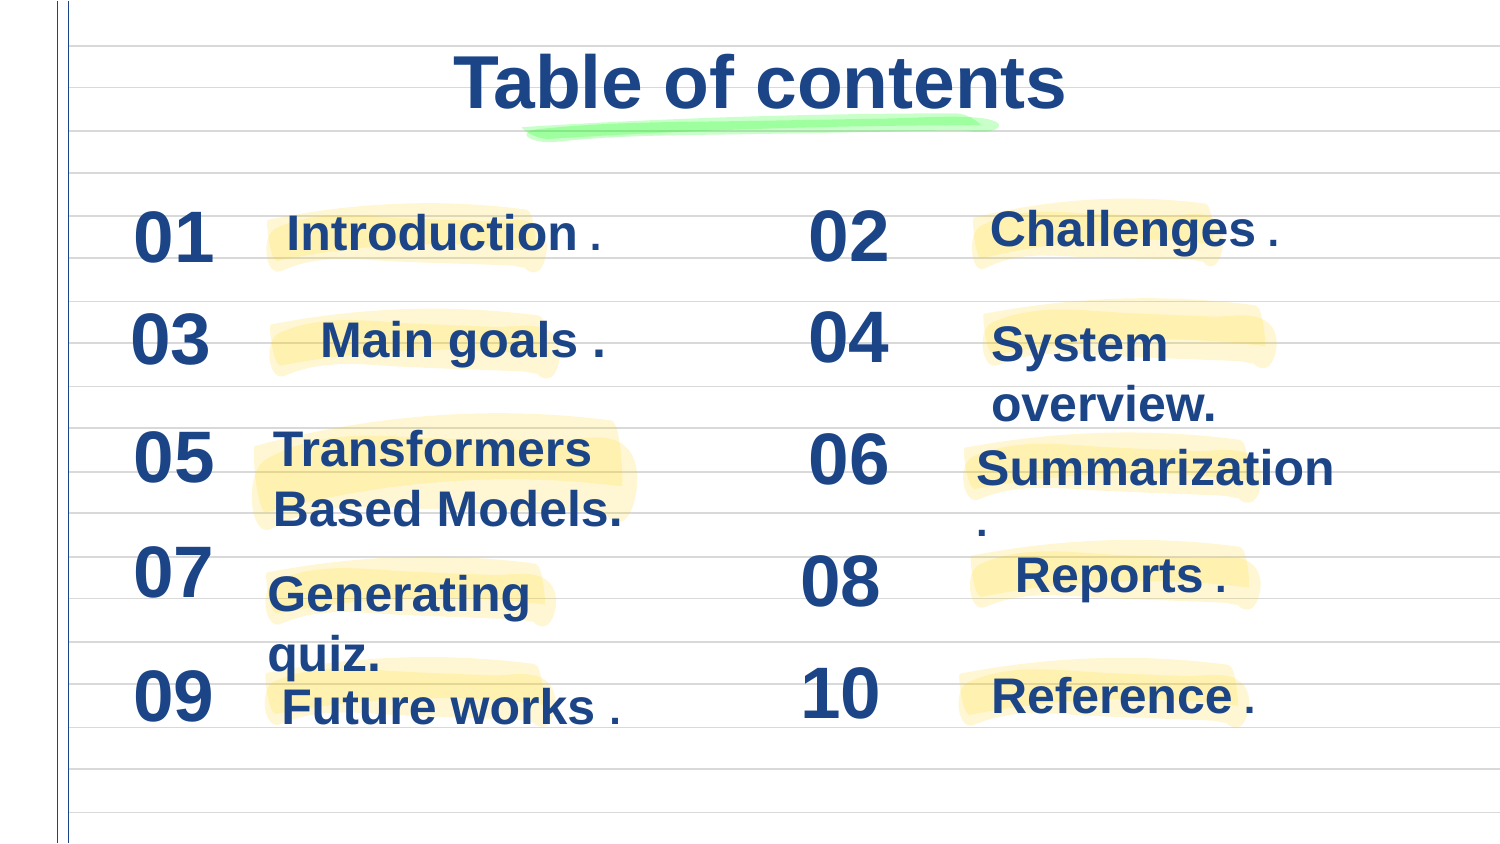

Table of contents

# Challenges .
Introduction .
02

01

04
03
Main goals .
System overview.

Transformers Based Models.
05
06
Summarization .

07
Reports .

08

Generating quiz.
10

09
Reference .
Future works .